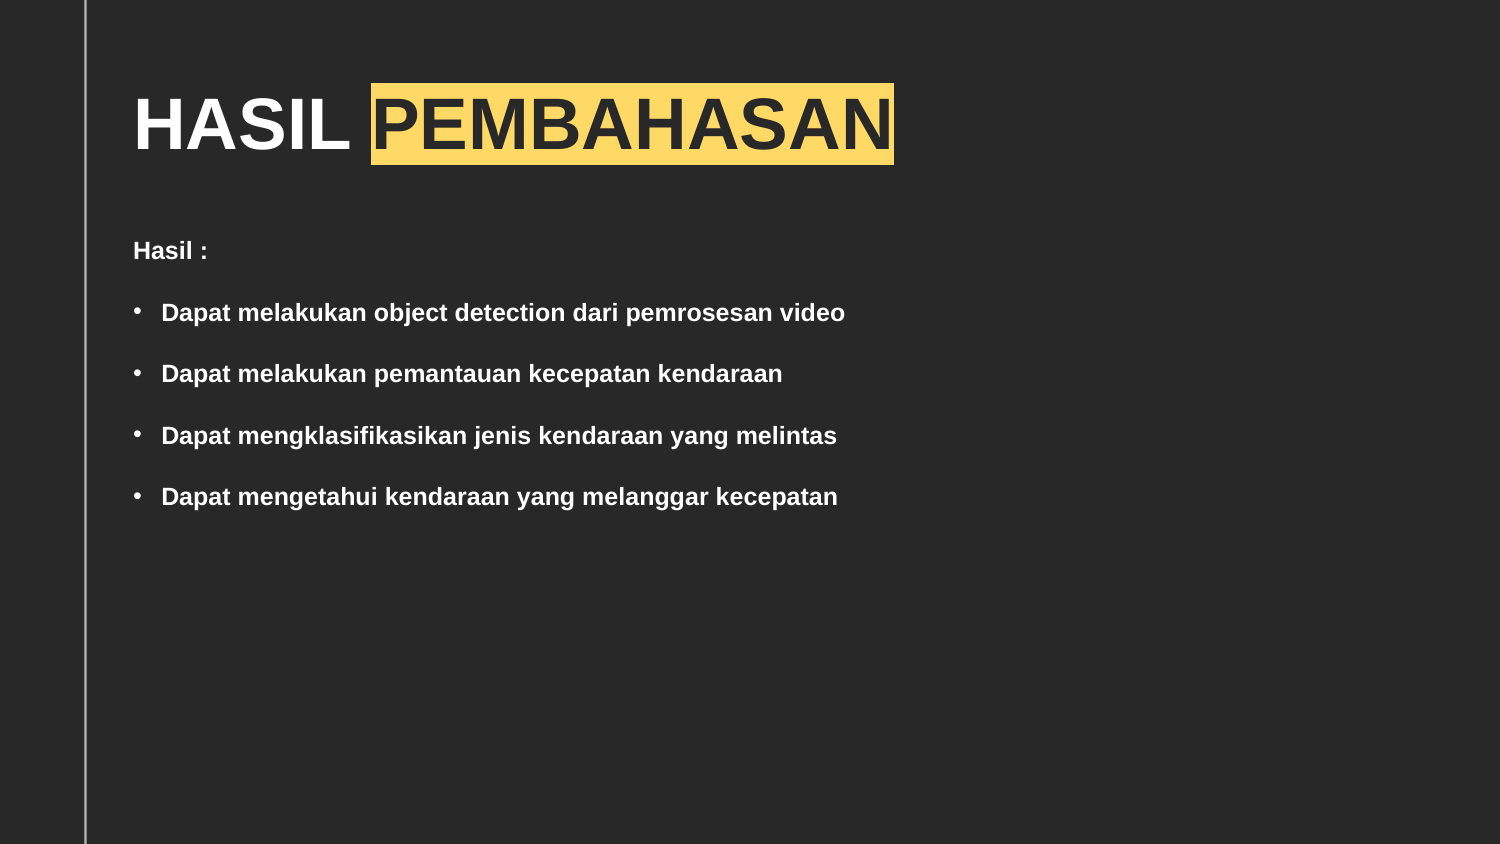

# HASIL PEMBAHASAN
Hasil :
Dapat melakukan object detection dari pemrosesan video
Dapat melakukan pemantauan kecepatan kendaraan
Dapat mengklasifikasikan jenis kendaraan yang melintas
Dapat mengetahui kendaraan yang melanggar kecepatan